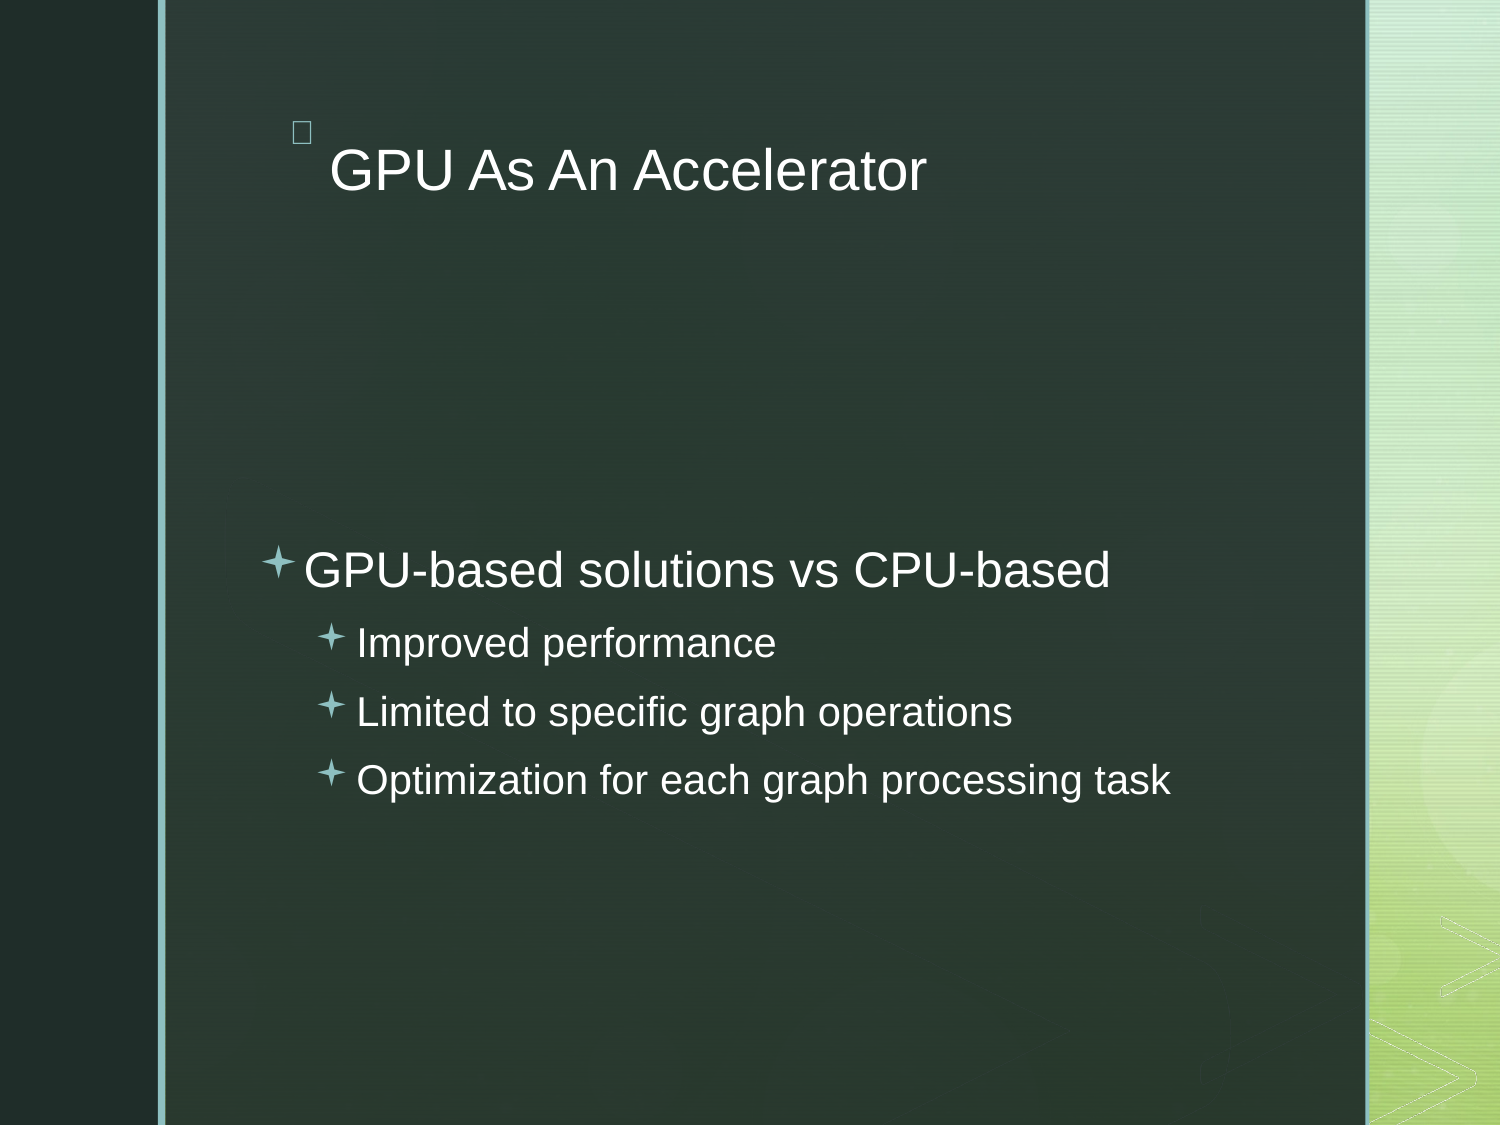

# GPU As An Accelerator
GPU-based solutions vs CPU-based
Improved performance
Limited to specific graph operations
Optimization for each graph processing task